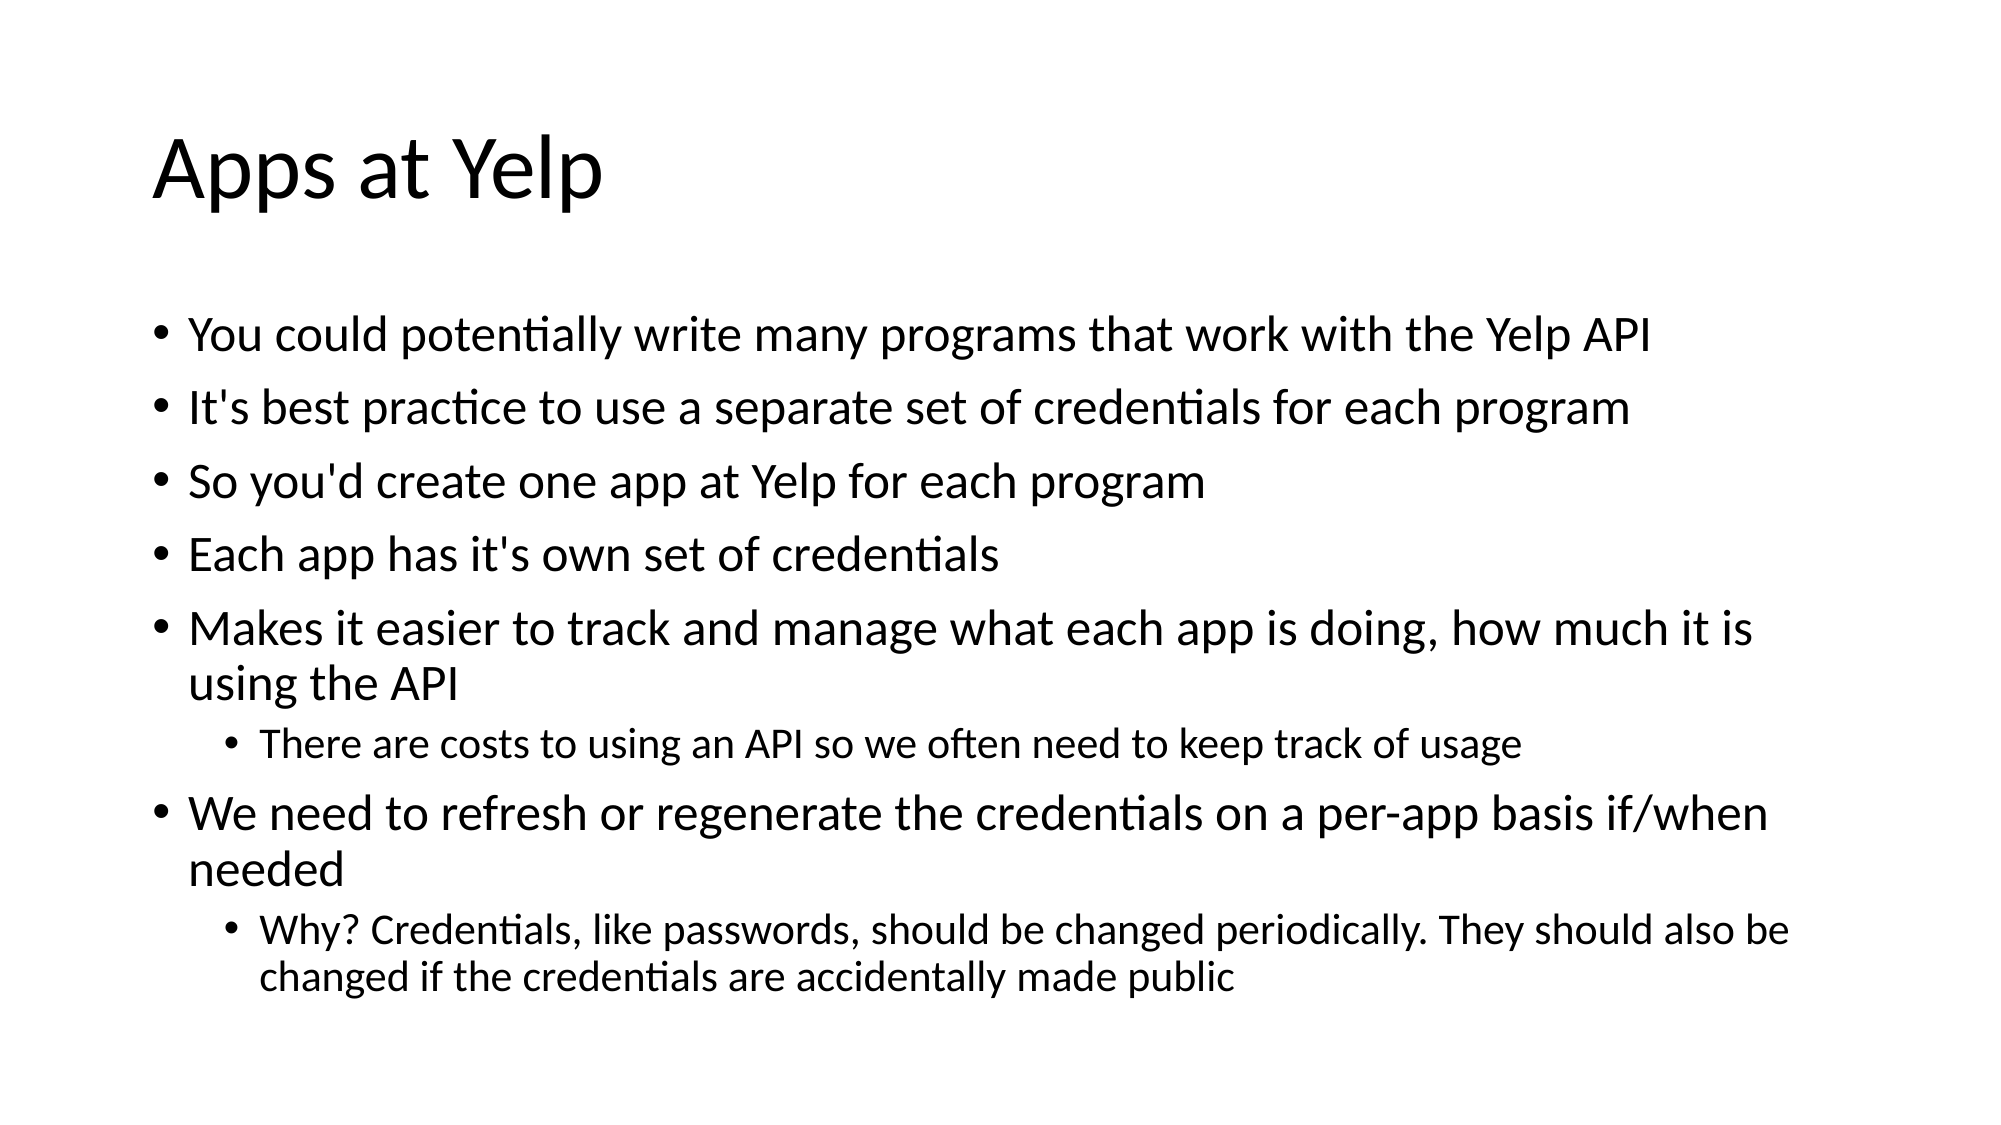

# Apps at Yelp
You could potentially write many programs that work with the Yelp API
It's best practice to use a separate set of credentials for each program
So you'd create one app at Yelp for each program
Each app has it's own set of credentials
Makes it easier to track and manage what each app is doing, how much it is using the API
There are costs to using an API so we often need to keep track of usage
We need to refresh or regenerate the credentials on a per-app basis if/when needed
Why? Credentials, like passwords, should be changed periodically. They should also be changed if the credentials are accidentally made public